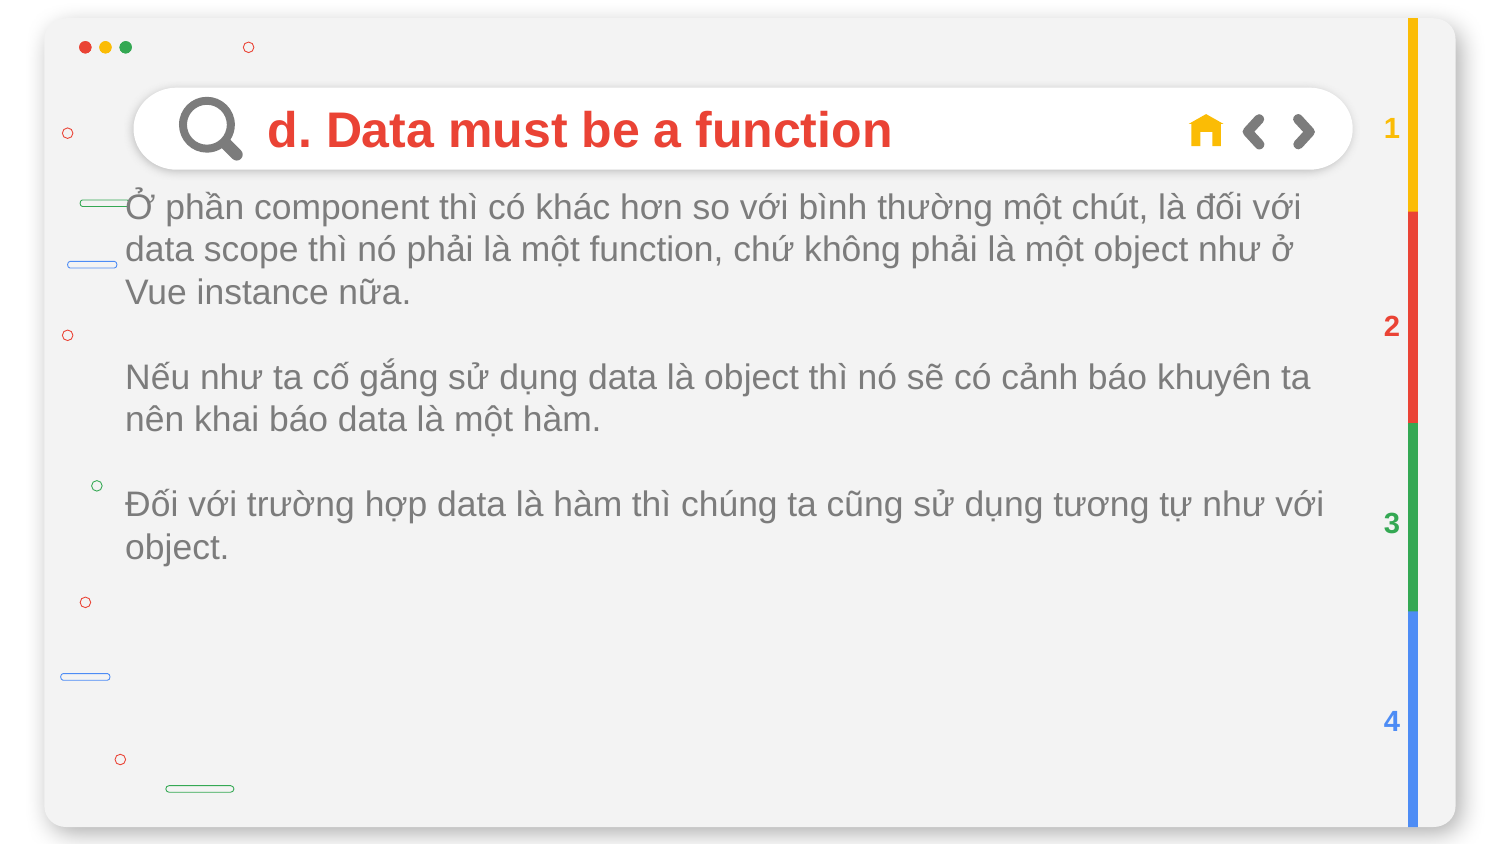

# d. Data must be a function
1

Ở phần component thì có khác hơn so với bình thường một chút, là đối với data scope thì nó phải là một function, chứ không phải là một object như ở Vue instance nữa.

Nếu như ta cố gắng sử dụng data là object thì nó sẽ có cảnh báo khuyên ta nên khai báo data là một hàm.

Đối với trường hợp data là hàm thì chúng ta cũng sử dụng tương tự như với object.
2

3

4